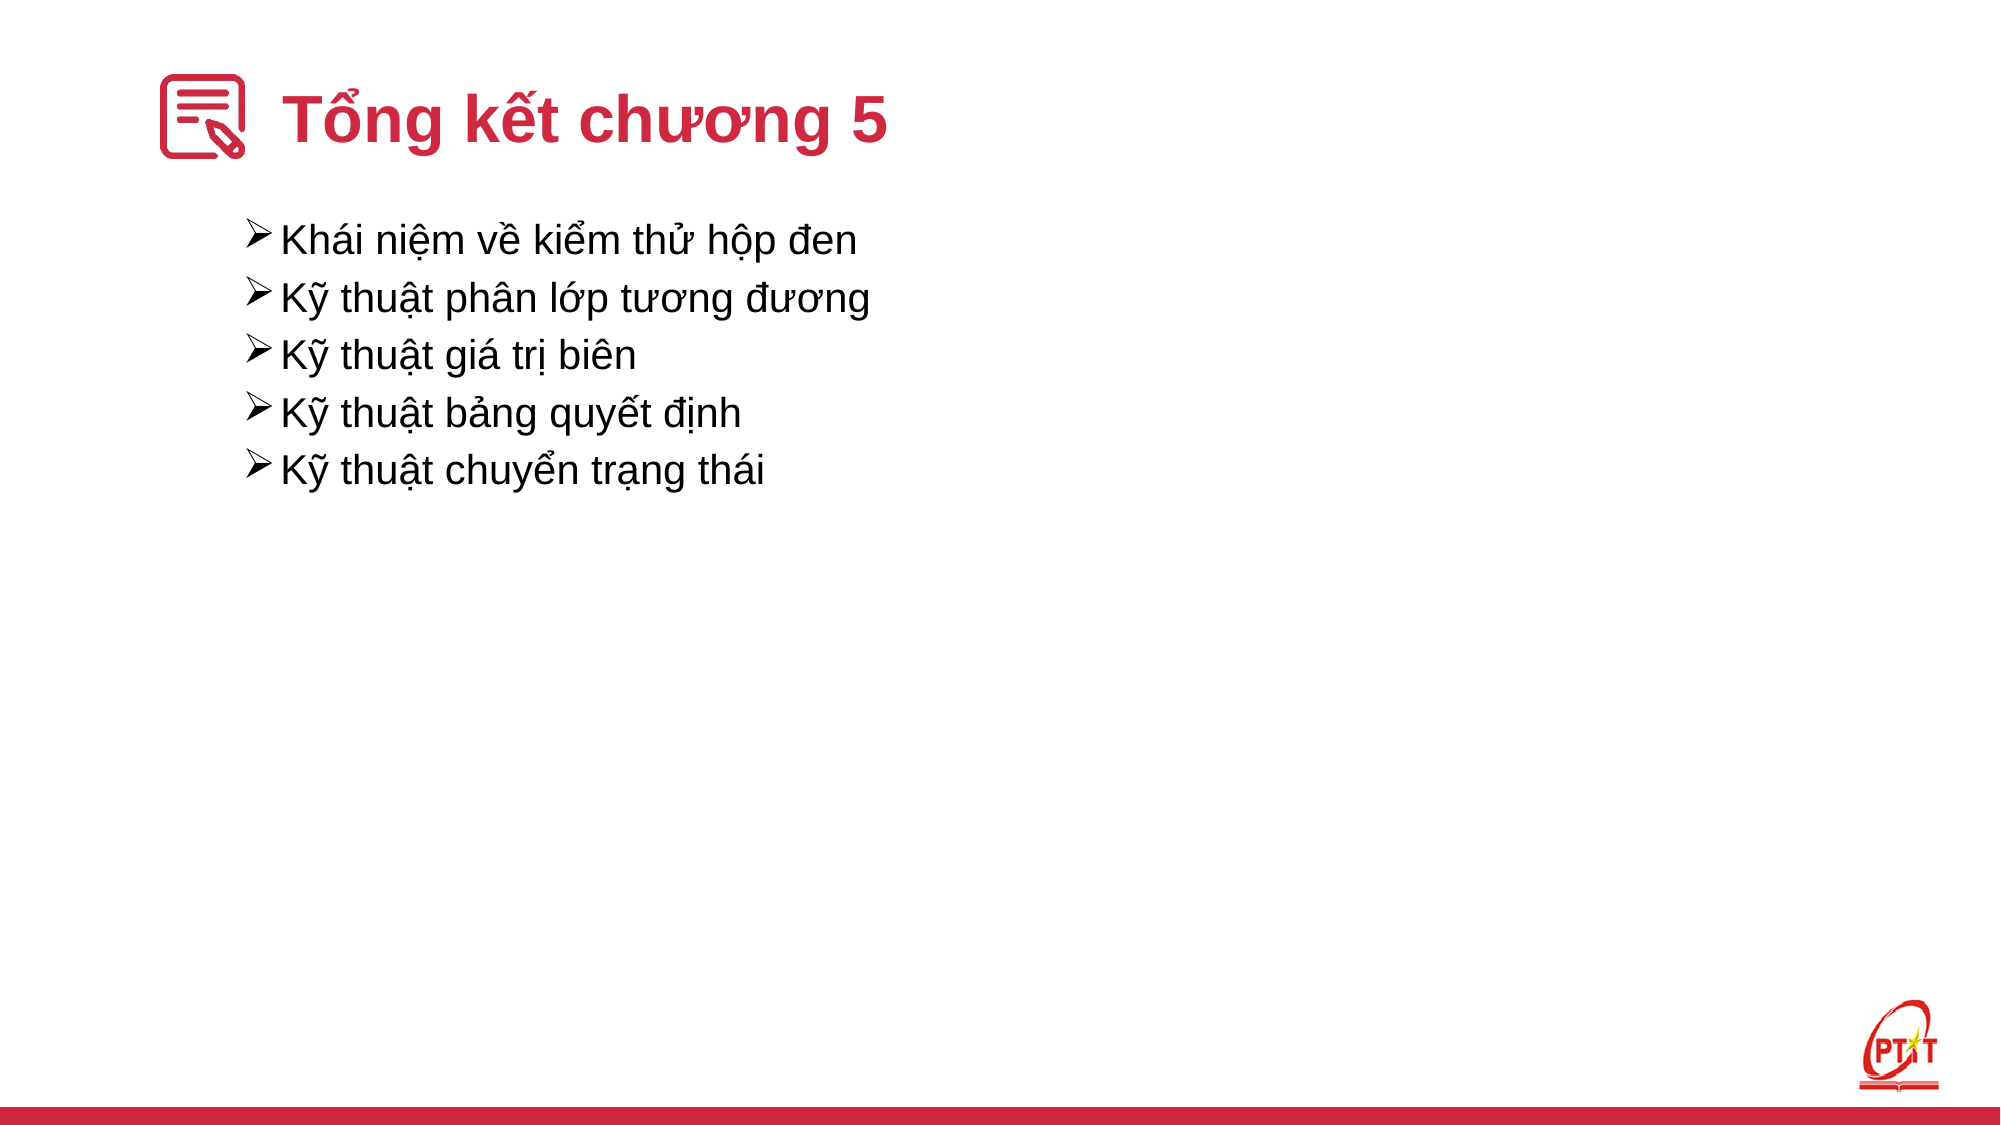

# Tổng kết chương 5
Khái niệm về kiểm thử hộp đen
Kỹ thuật phân lớp tương đương
Kỹ thuật giá trị biên
Kỹ thuật bảng quyết định
Kỹ thuật chuyển trạng thái